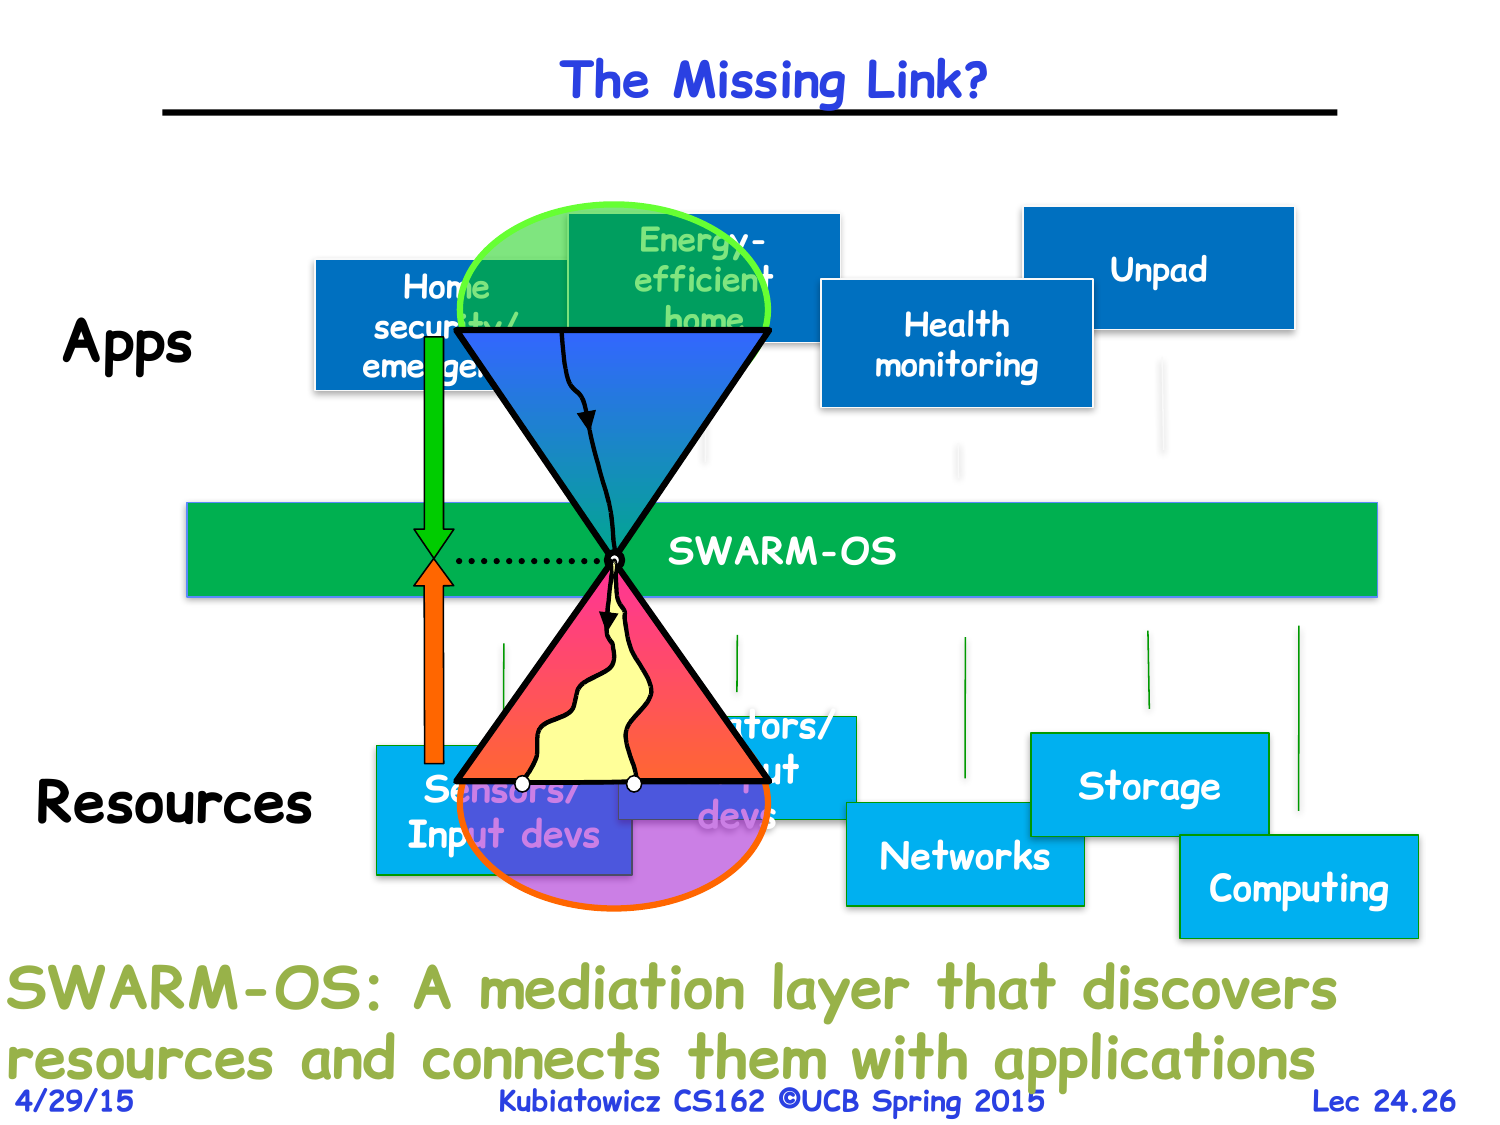

# The Missing Link?
Unpad
Energy-efficient
home
Home security/
emergency
Health monitoring
Apps

SWARM-OS
SWARM-OS: A mediation layer that discovers
resources and connects them with applications
Actuators/
Output devs
Storage
Sensors/
Input devs
Resources
Networks
Computing